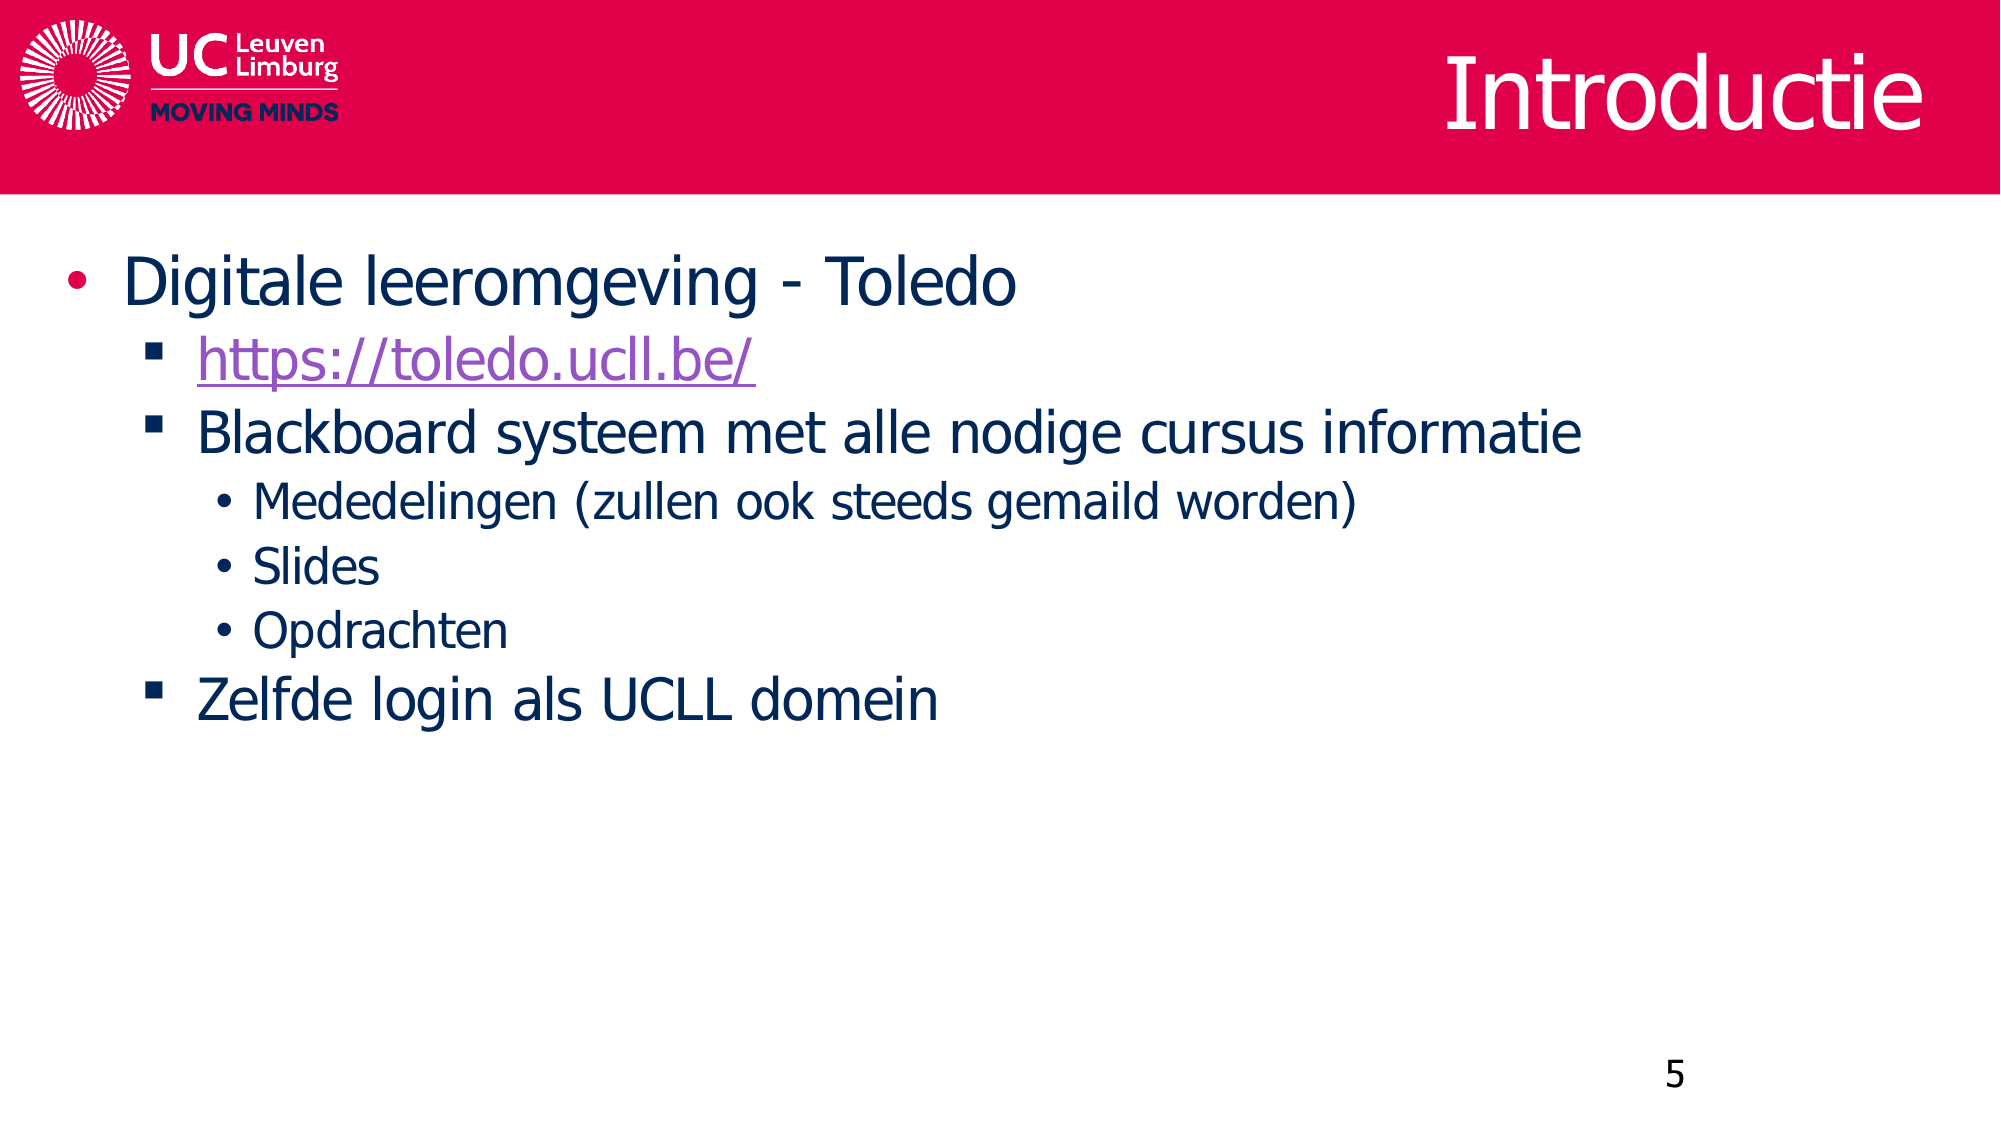

# Introductie
Digitale leeromgeving - Toledo
https://toledo.ucll.be/
Blackboard systeem met alle nodige cursus informatie
Mededelingen (zullen ook steeds gemaild worden)
Slides
Opdrachten
Zelfde login als UCLL domein

5